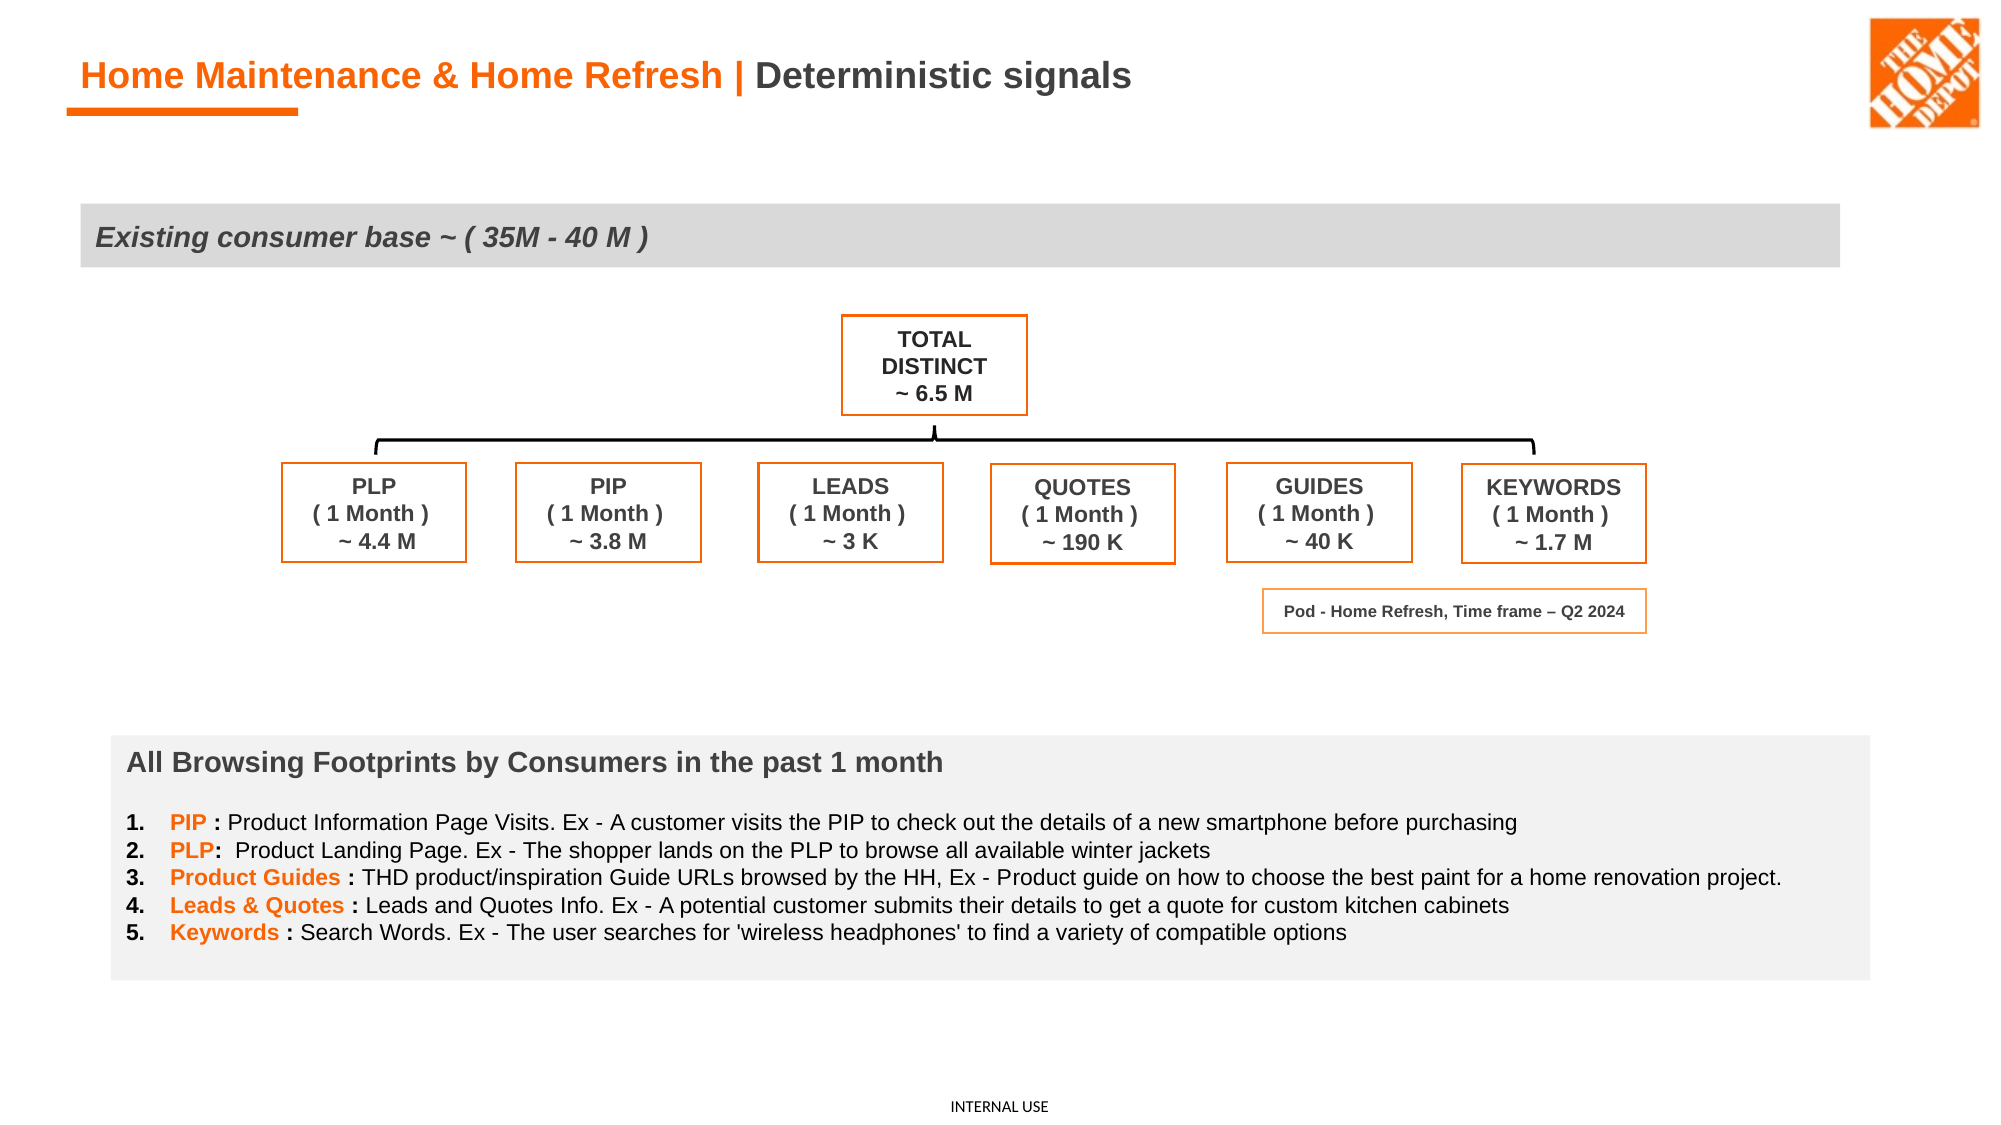

Home Maintenance & Home Refresh | Deterministic signals
Existing consumer base ~ ( 35M - 40 M )
TOTAL DISTINCT
~ 6.5 M
PLP
( 1 Month )
 ~ 4.4 M
LEADS
( 1 Month )
~ 3 K
PIP
( 1 Month )
~ 3.8 M
GUIDES
( 1 Month )
~ 40 K
KEYWORDS
( 1 Month )
~ 1.7 M
QUOTES
( 1 Month )
~ 190 K
Pod - Home Refresh, Time frame – Q2 2024
All Browsing Footprints by Consumers in the past 1 month

 PIP : Product Information Page Visits. Ex - A customer visits the PIP to check out the details of a new smartphone before purchasing
 PLP:  Product Landing Page. Ex - The shopper lands on the PLP to browse all available winter jackets
 Product Guides : THD product/inspiration Guide URLs browsed by the HH, Ex - Product guide on how to choose the best paint for a home renovation project.
 Leads & Quotes : Leads and Quotes Info. Ex - A potential customer submits their details to get a quote for custom kitchen cabinets
 Keywords : Search Words. Ex - The user searches for 'wireless headphones' to find a variety of compatible options